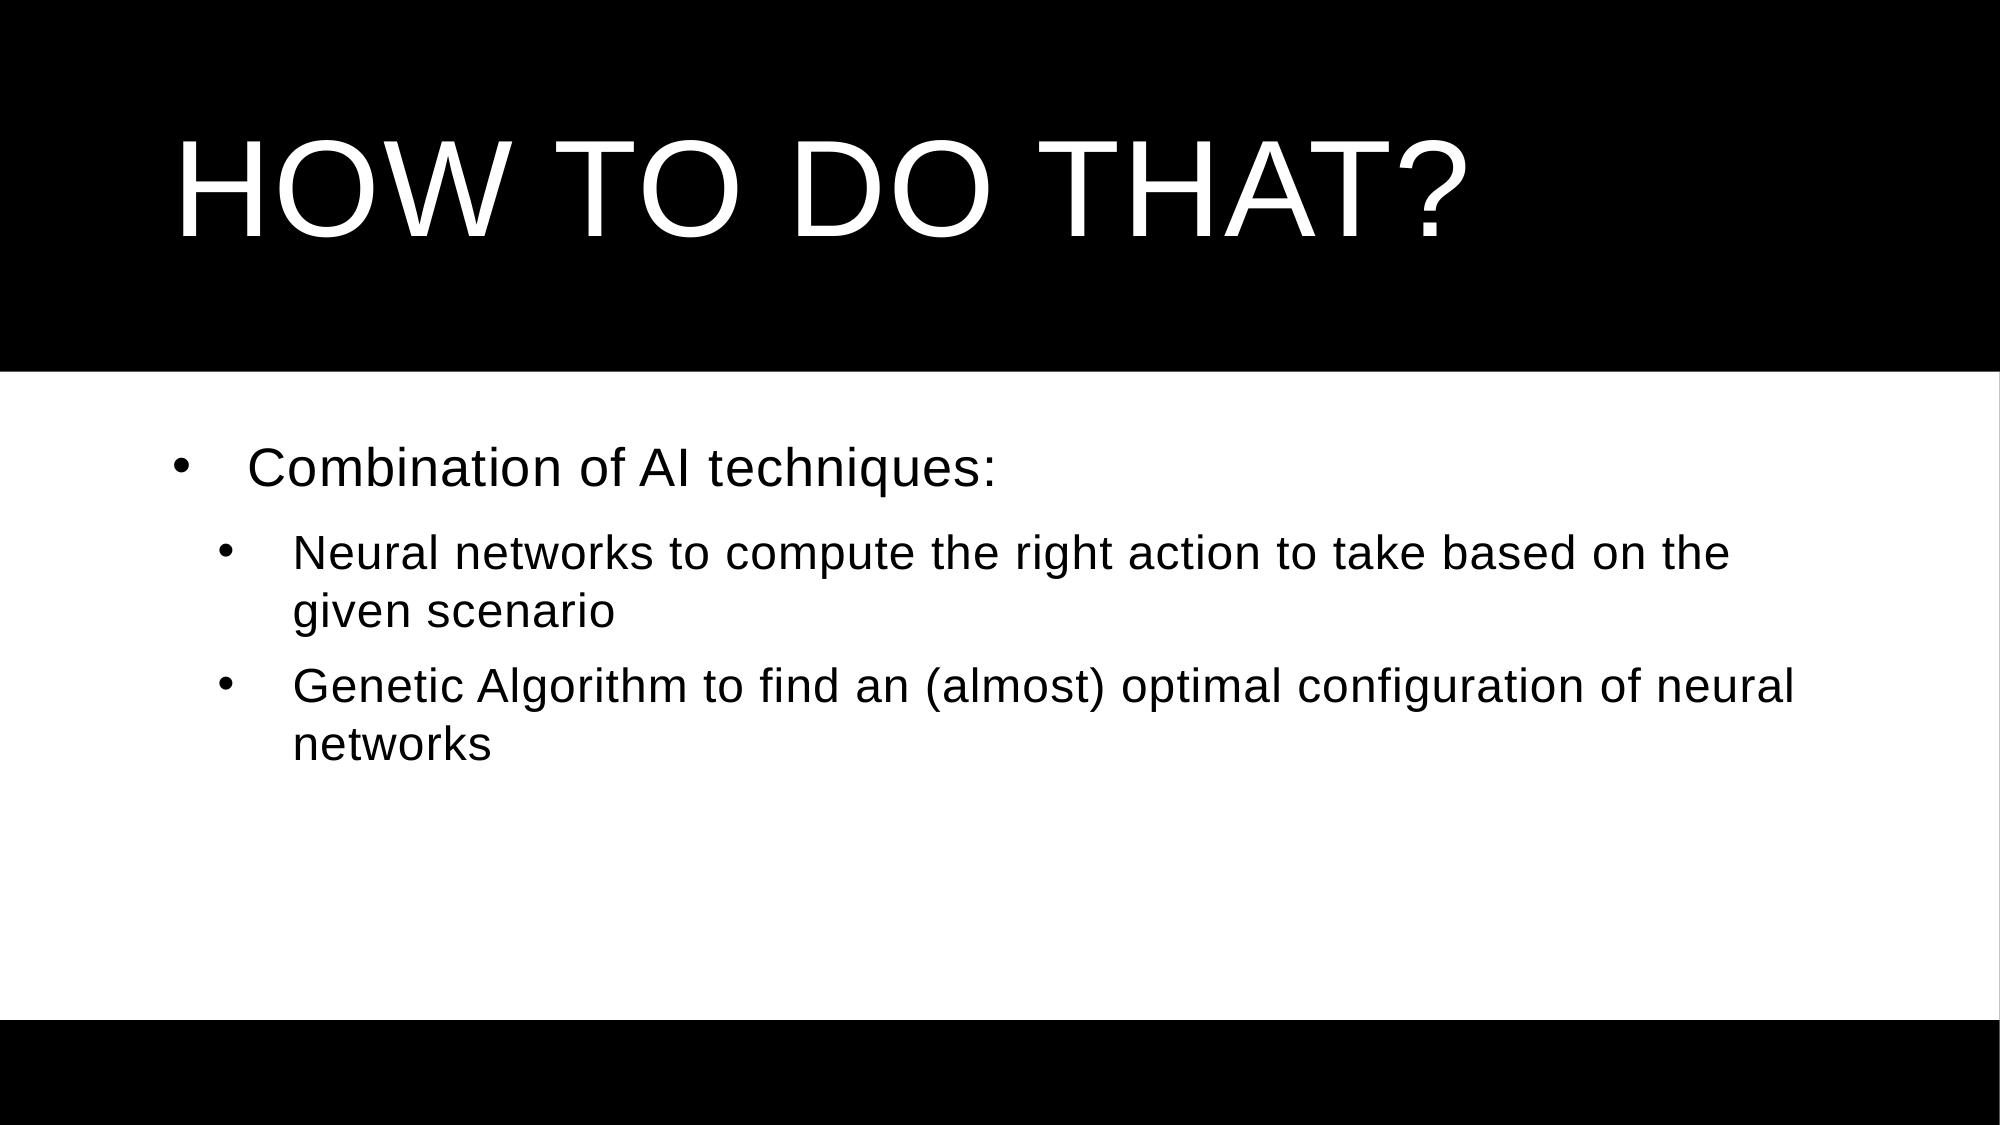

# HOW to do that?

Combination of AI techniques:
Neural networks to compute the right action to take based on the given scenario
Genetic Algorithm to find an (almost) optimal configuration of neural networks